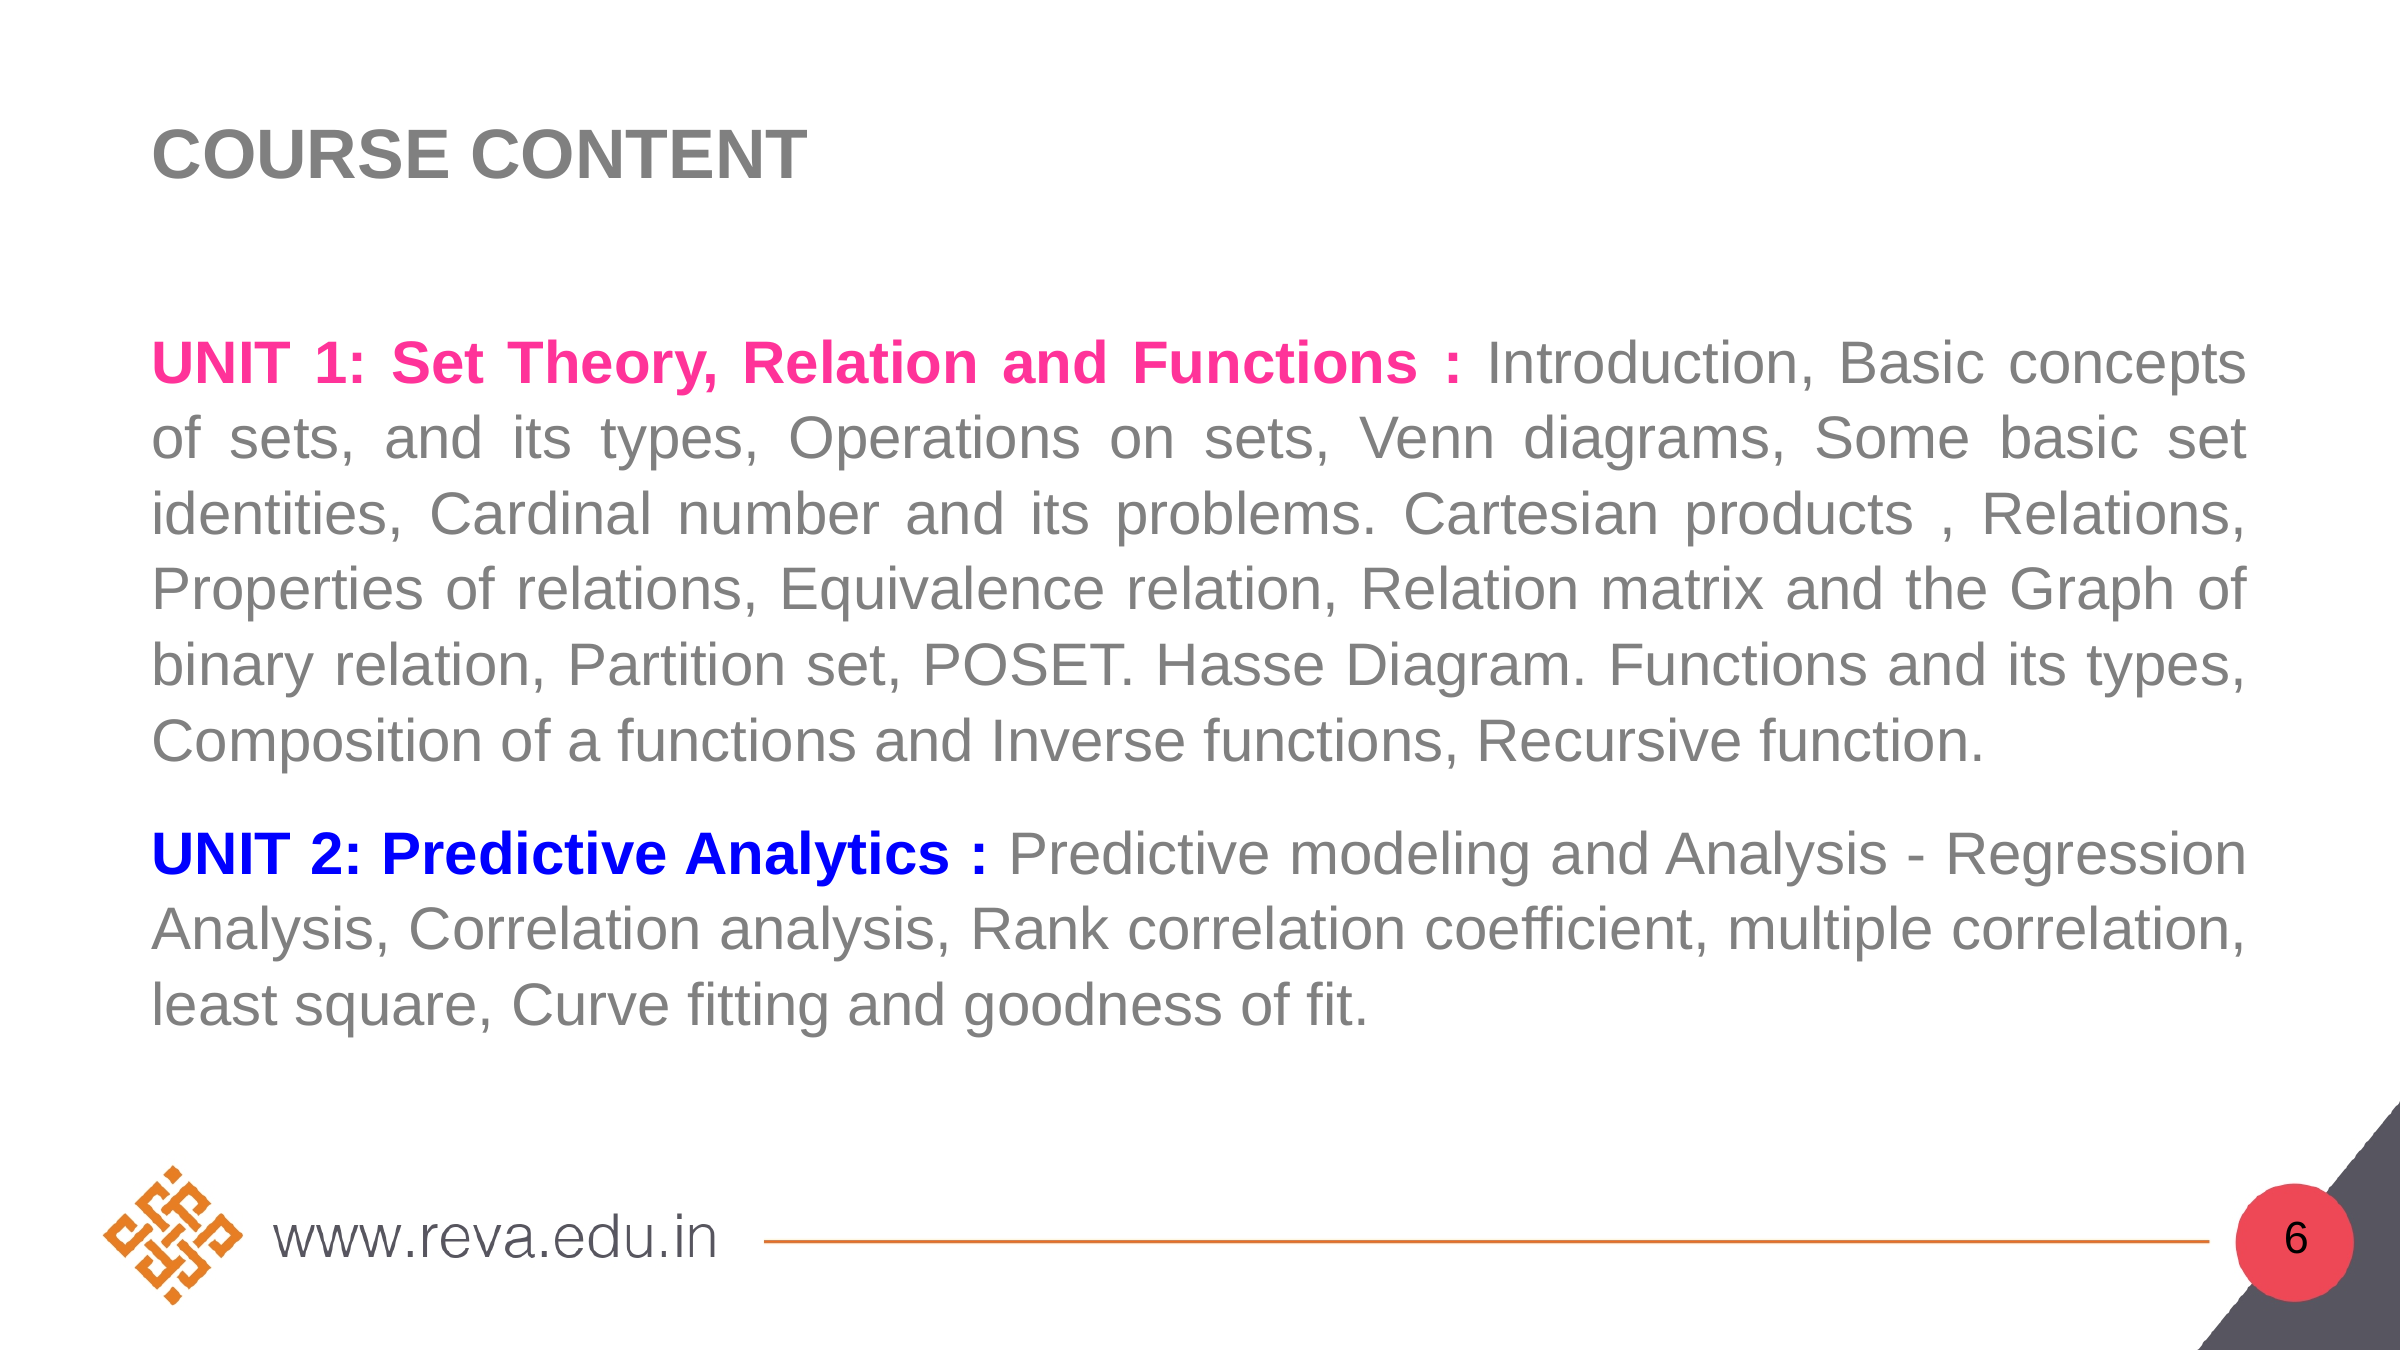

# Course Content
UNIT 1: Set Theory, Relation and Functions : Introduction, Basic concepts of sets, and its types, Operations on sets, Venn diagrams, Some basic set identities, Cardinal number and its problems. Cartesian products , Relations, Properties of relations, Equivalence relation, Relation matrix and the Graph of binary relation, Partition set, POSET. Hasse Diagram. Functions and its types, Composition of a functions and Inverse functions, Recursive function.
UNIT 2: Predictive Analytics : Predictive modeling and Analysis - Regression Analysis, Correlation analysis, Rank correlation coefficient, multiple correlation, least square, Curve fitting and goodness of fit.
6